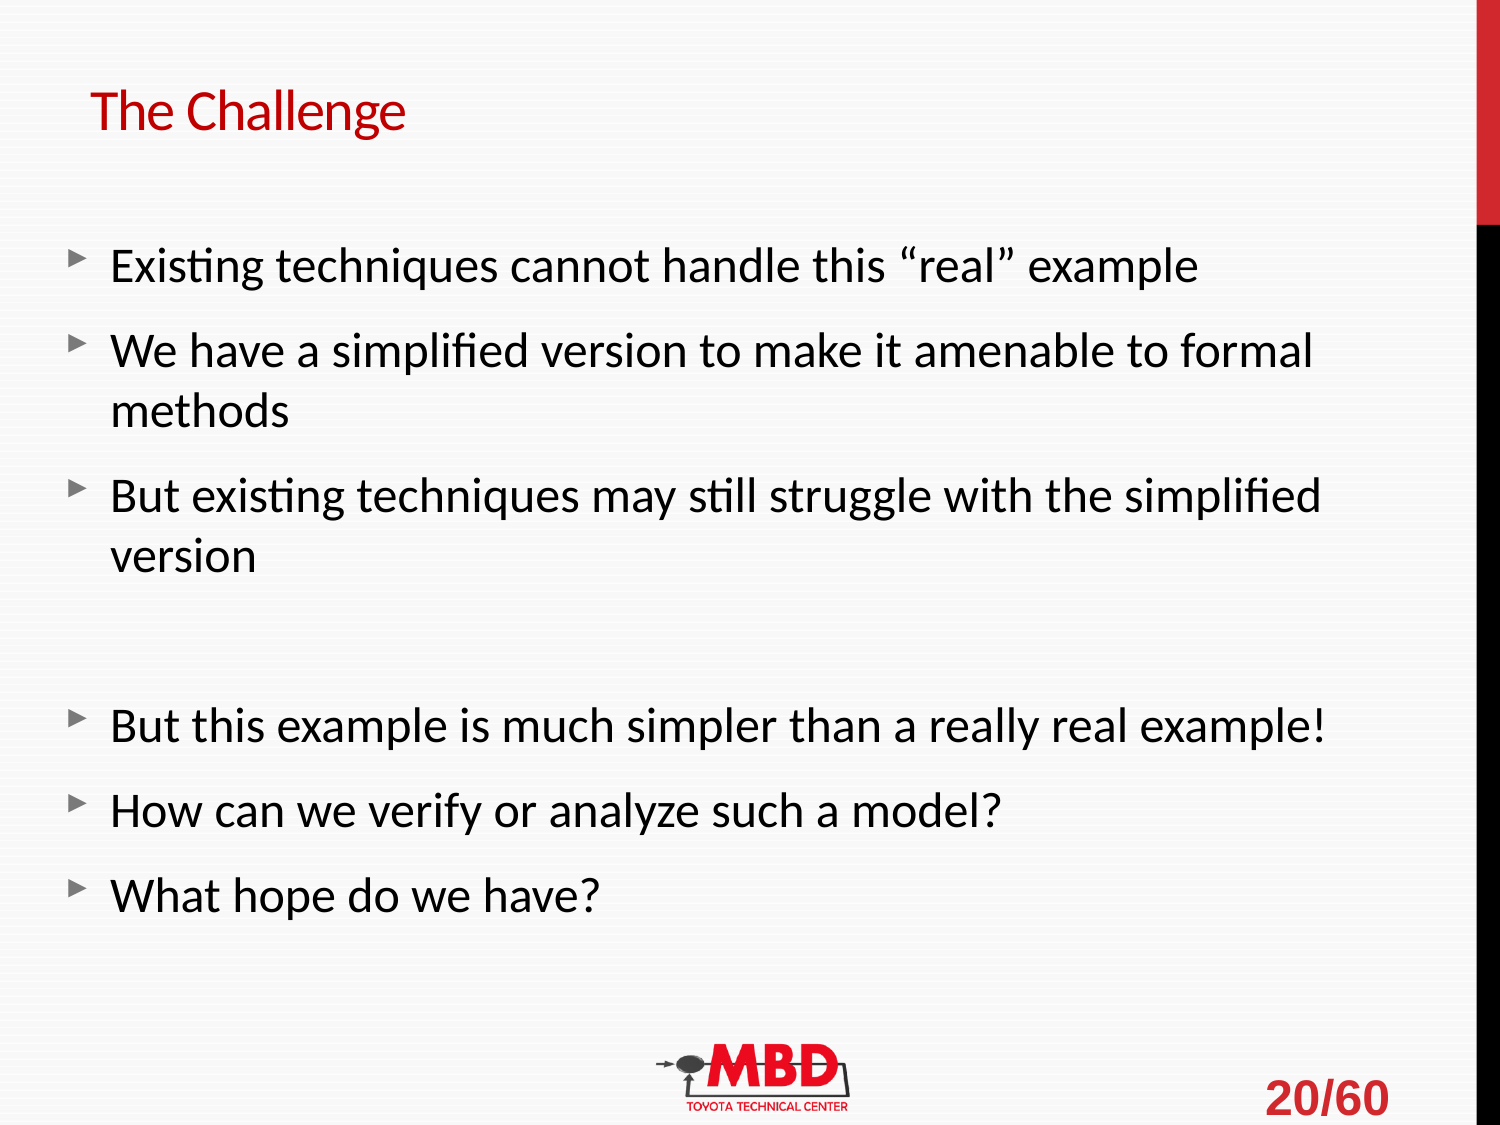

# The Challenge
Existing techniques cannot handle this “real” example
We have a simplified version to make it amenable to formal methods
But existing techniques may still struggle with the simplified version

But this example is much simpler than a really real example!
How can we verify or analyze such a model?
What hope do we have?

20/60